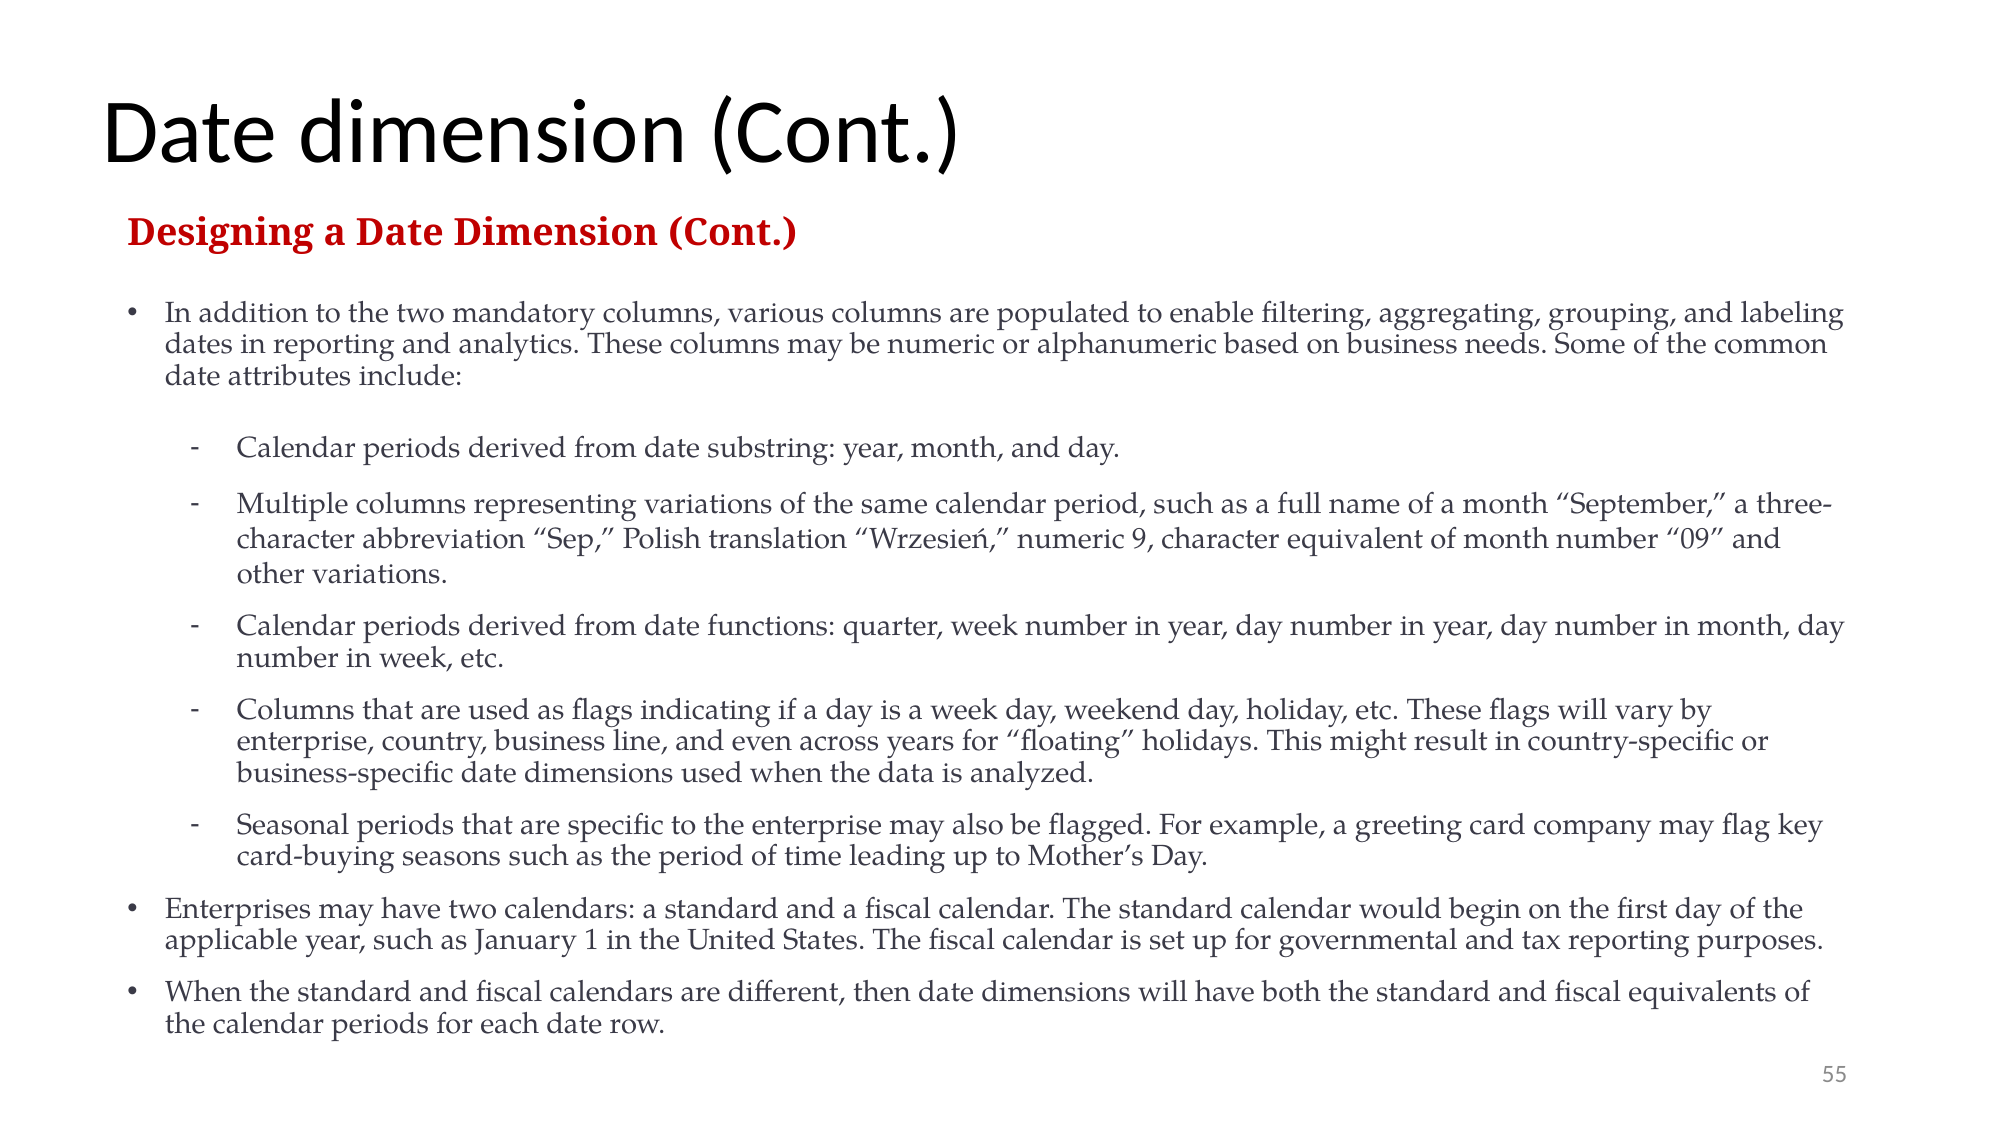

# Date dimension (Cont.)
Designing a Date Dimension (Cont.)

In addition to the two mandatory columns, various columns are populated to enable filtering, aggregating, grouping, and labeling dates in reporting and analytics. These columns may be numeric or alphanumeric based on business needs. Some of the common date attributes include:
Calendar periods derived from date substring: year, month, and day.
Multiple columns representing variations of the same calendar period, such as a full name of a month “September,” a three-character abbreviation “Sep,” Polish translation “Wrzesień,” numeric 9, character equivalent of month number “09” and other variations.
Calendar periods derived from date functions: quarter, week number in year, day number in year, day number in month, day number in week, etc.
Columns that are used as flags indicating if a day is a week day, weekend day, holiday, etc. These flags will vary by enterprise, country, business line, and even across years for “floating” holidays. This might result in country-specific or business-specific date dimensions used when the data is analyzed.
Seasonal periods that are specific to the enterprise may also be flagged. For example, a greeting card company may flag key card-buying seasons such as the period of time leading up to Mother’s Day.
Enterprises may have two calendars: a standard and a fiscal calendar. The standard calendar would begin on the first day of the applicable year, such as January 1 in the United States. The fiscal calendar is set up for governmental and tax reporting purposes.
When the standard and fiscal calendars are different, then date dimensions will have both the standard and fiscal equivalents of the calendar periods for each date row.
55